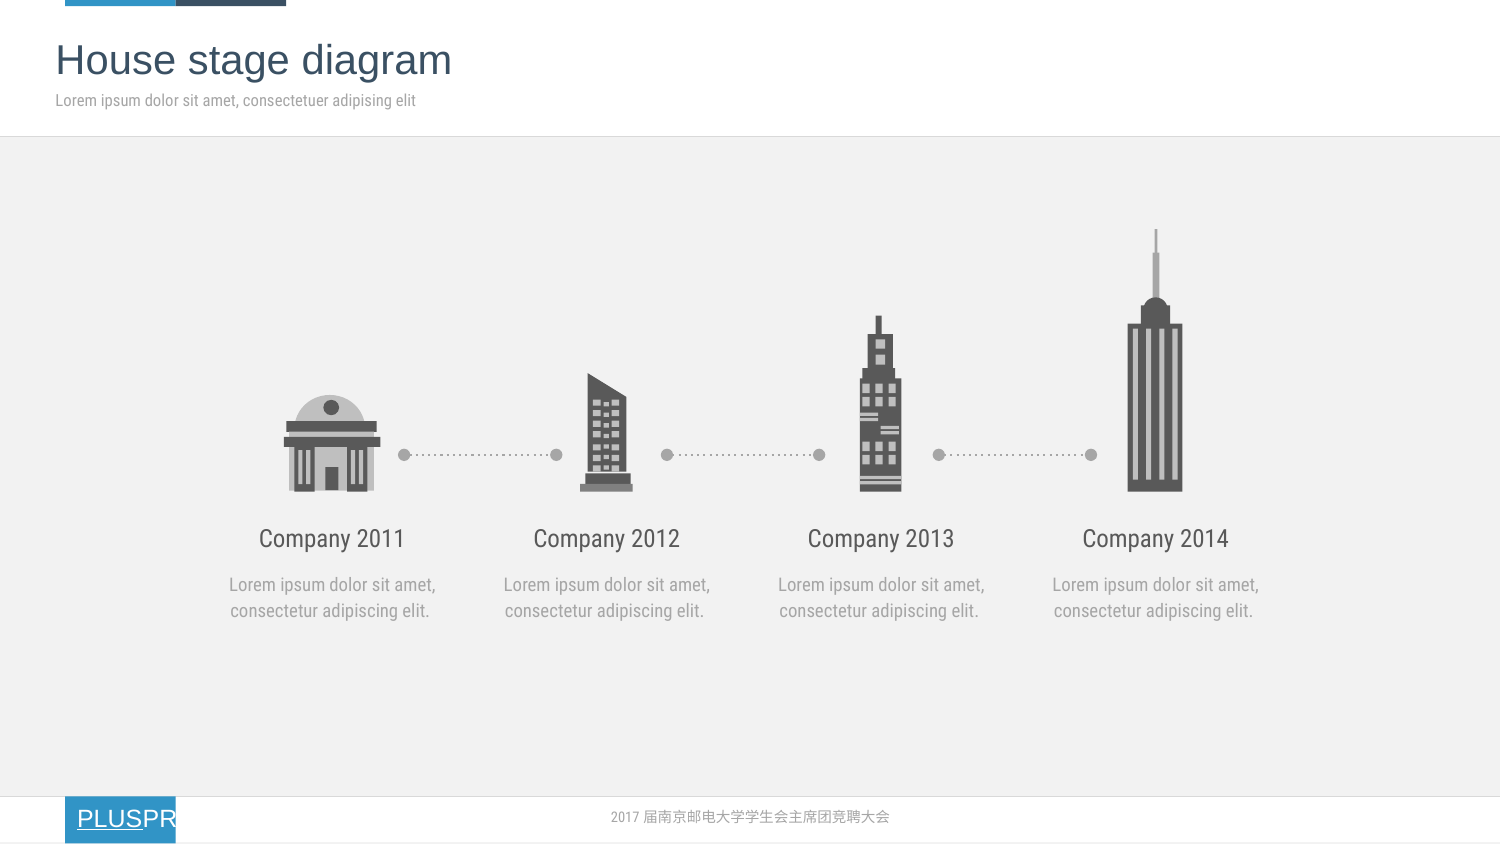

# House stage diagram
Lorem ipsum dolor sit amet, consectetuer adipising elit

Company 2011
Lorem ipsum dolor sit amet, consectetur adipiscing elit.
Company 2012
Lorem ipsum dolor sit amet, consectetur adipiscing elit.
Company 2013
Lorem ipsum dolor sit amet, consectetur adipiscing elit.
Company 2014
Lorem ipsum dolor sit amet, consectetur adipiscing elit.